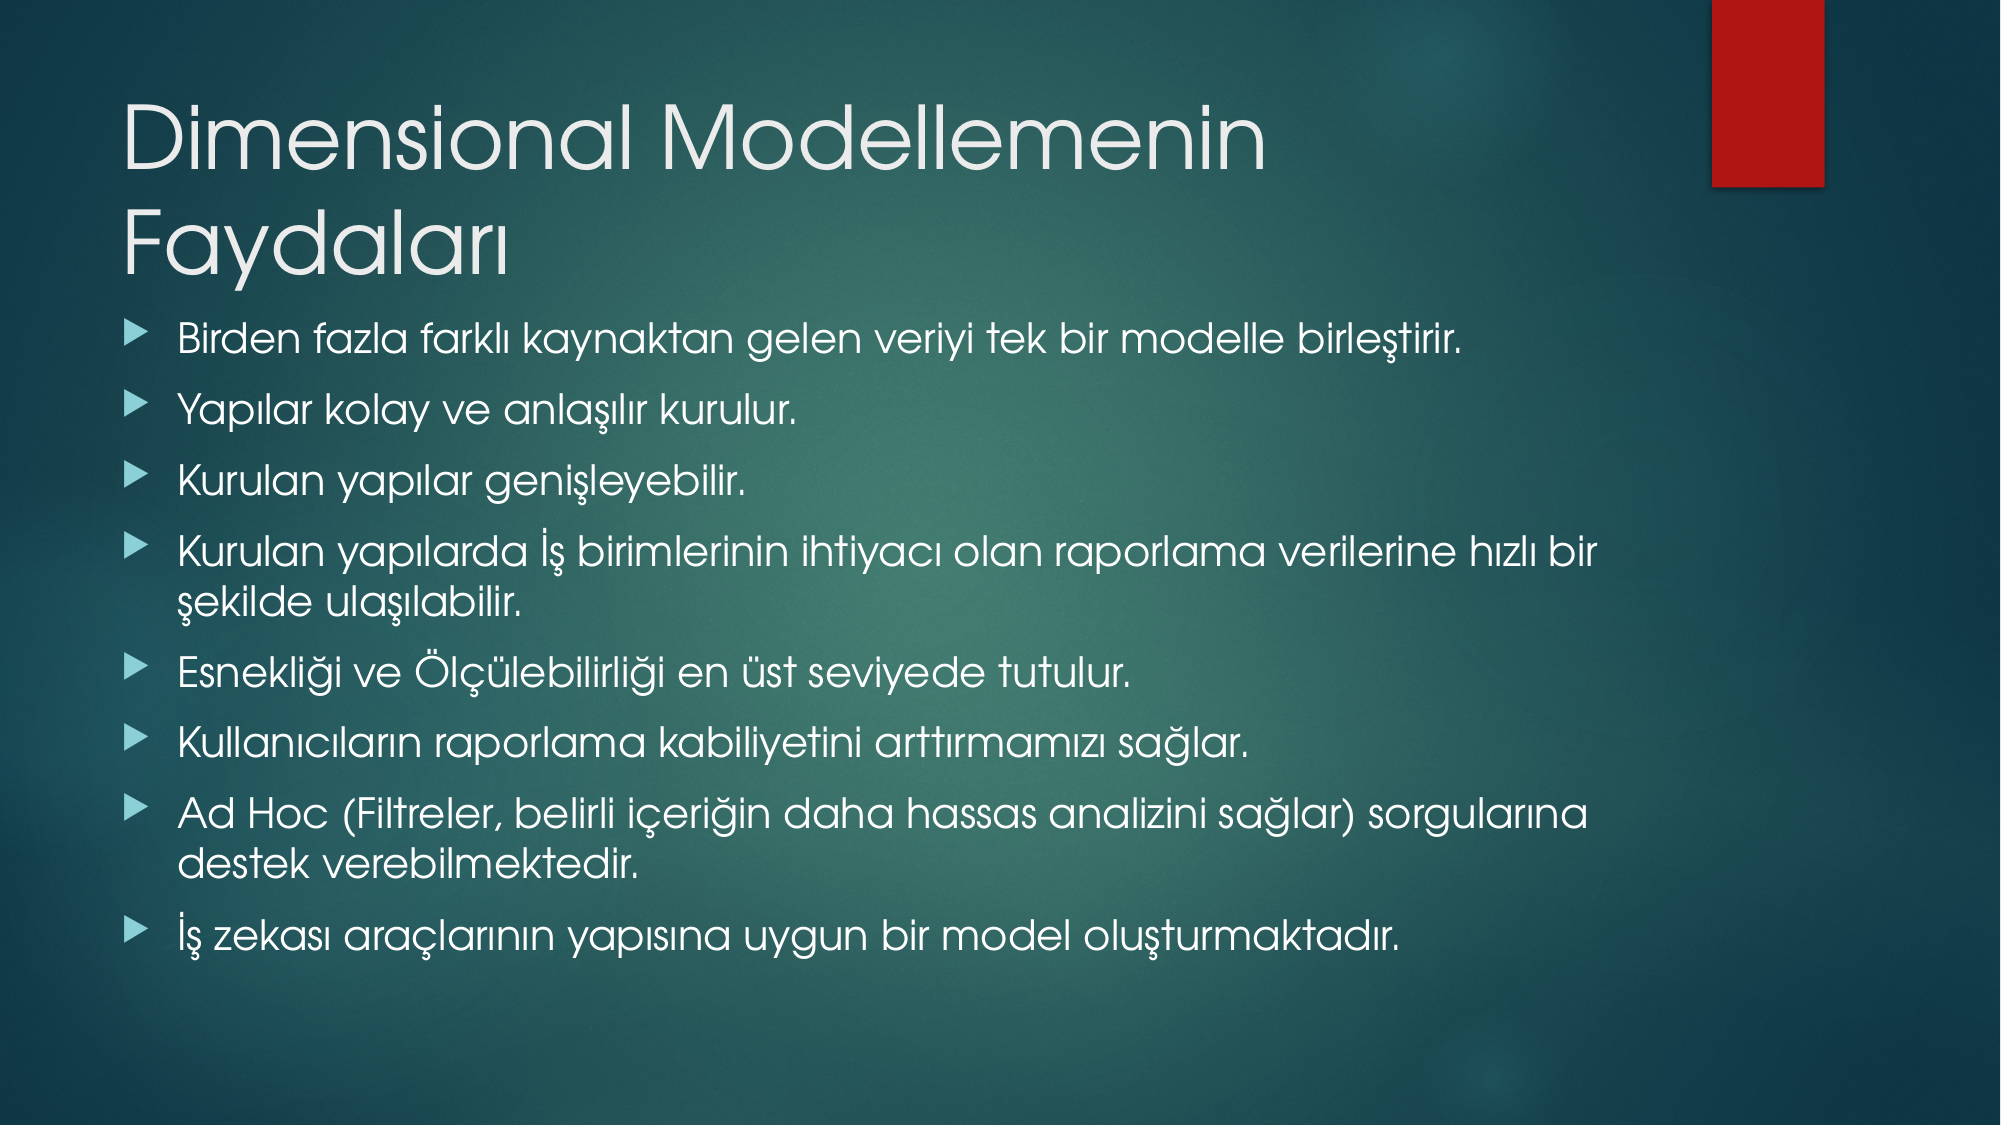

# Dimensional Modellemenin Faydaları
Birden fazla farklı kaynaktan gelen veriyi tek bir modelle birleştirir.
Yapılar kolay ve anlaşılır kurulur.
Kurulan yapılar genişleyebilir.
Kurulan yapılarda İş birimlerinin ihtiyacı olan raporlama verilerine hızlı bir şekilde ulaşılabilir.
Esnekliği ve Ölçülebilirliği en üst seviyede tutulur.
Kullanıcıların raporlama kabiliyetini arttırmamızı sağlar.
Ad Hoc (Filtreler, belirli içeriğin daha hassas analizini sağlar) sorgularına destek verebilmektedir.
İş zekası araçlarının yapısına uygun bir model oluşturmaktadır.